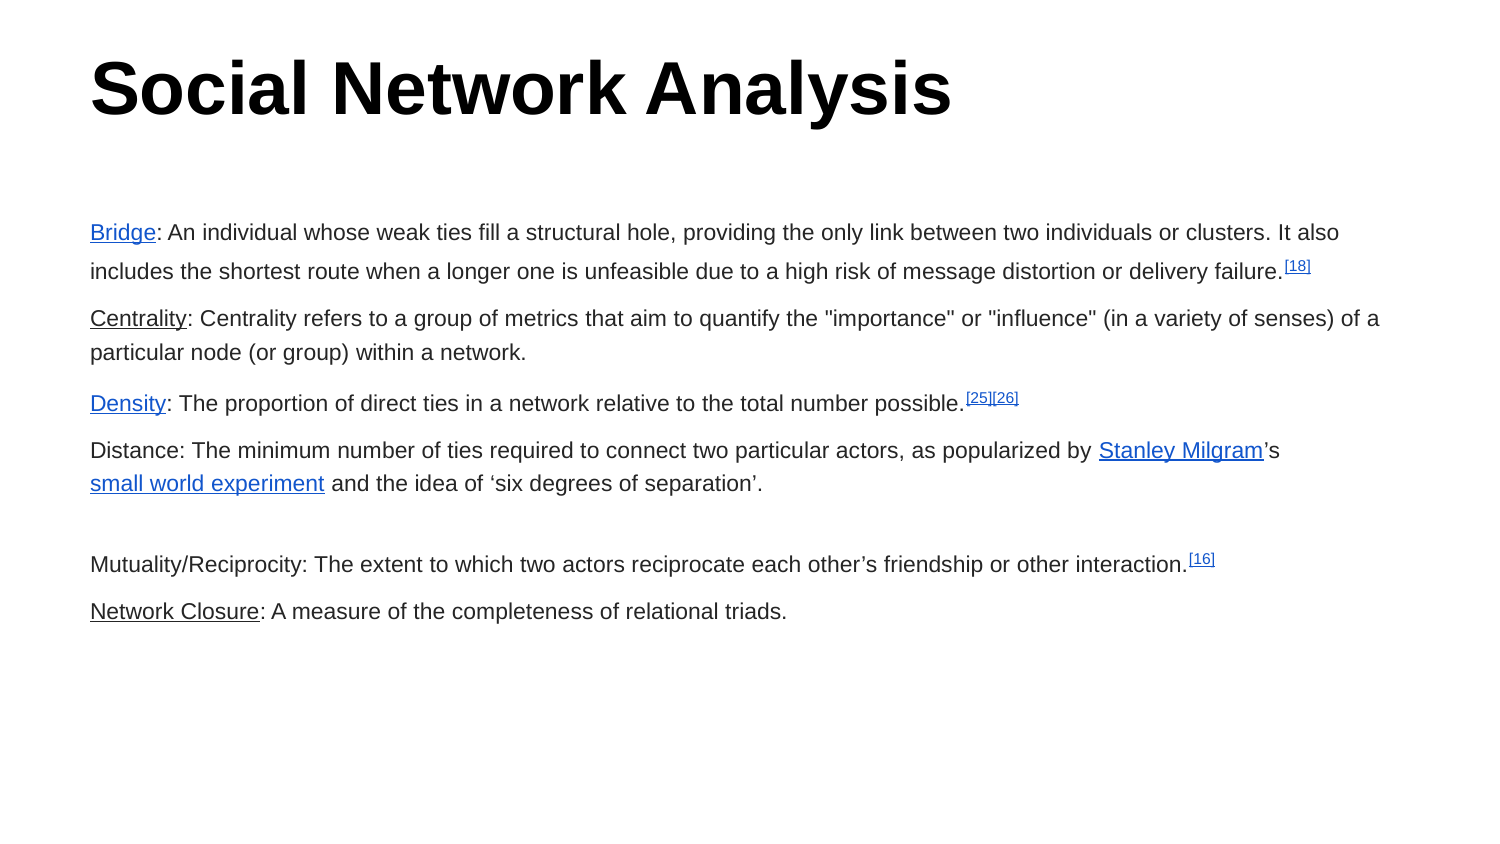

# Social Network Analysis

Bridge: An individual whose weak ties fill a structural hole, providing the only link between two individuals or clusters. It also includes the shortest route when a longer one is unfeasible due to a high risk of message distortion or delivery failure.[18]
Centrality: Centrality refers to a group of metrics that aim to quantify the "importance" or "influence" (in a variety of senses) of a particular node (or group) within a network.
Density: The proportion of direct ties in a network relative to the total number possible.[25][26]
Distance: The minimum number of ties required to connect two particular actors, as popularized by Stanley Milgram’s small world experiment and the idea of ‘six degrees of separation’.

Mutuality/Reciprocity: The extent to which two actors reciprocate each other’s friendship or other interaction.[16]
Network Closure: A measure of the completeness of relational triads.